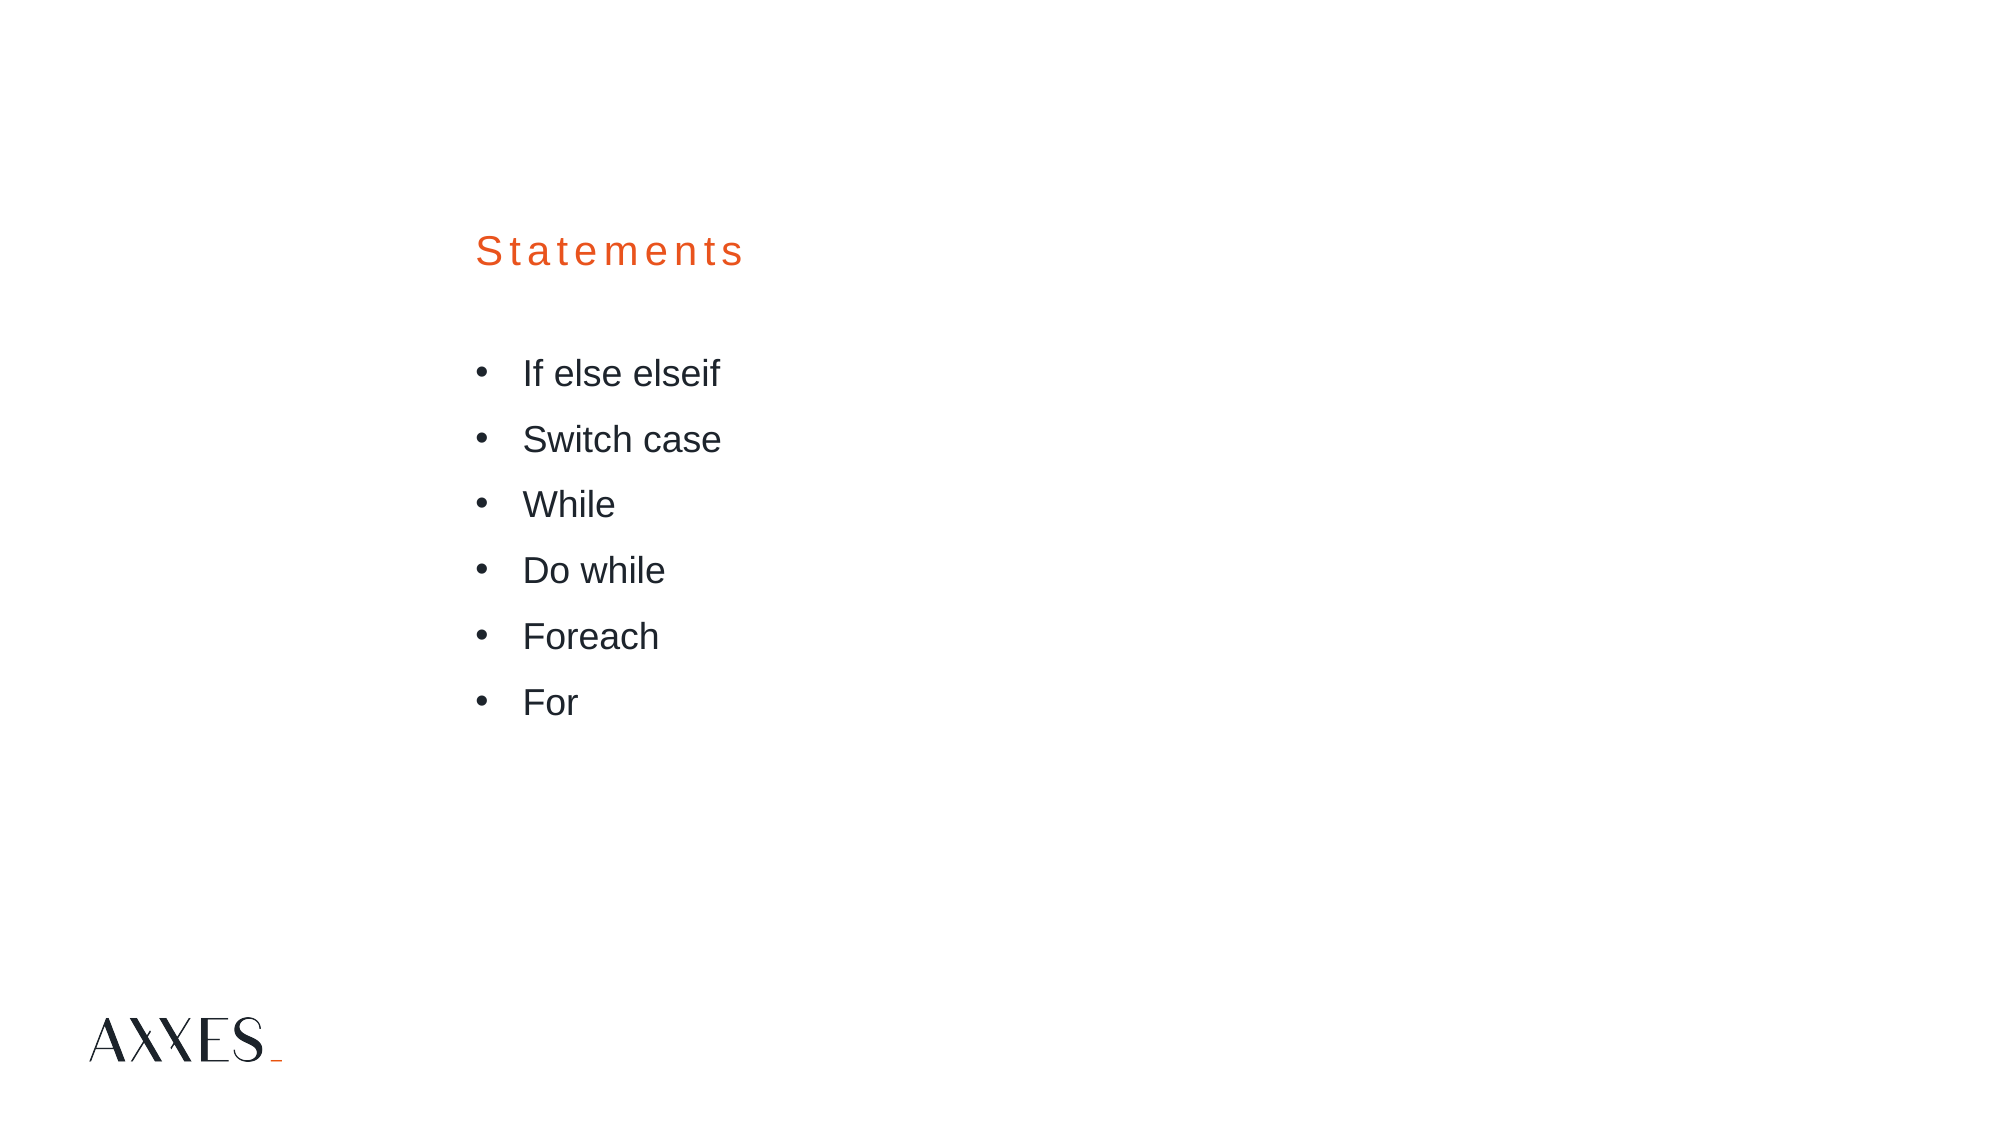

# Statements
If else elseif
Switch case
While
Do while
Foreach
For